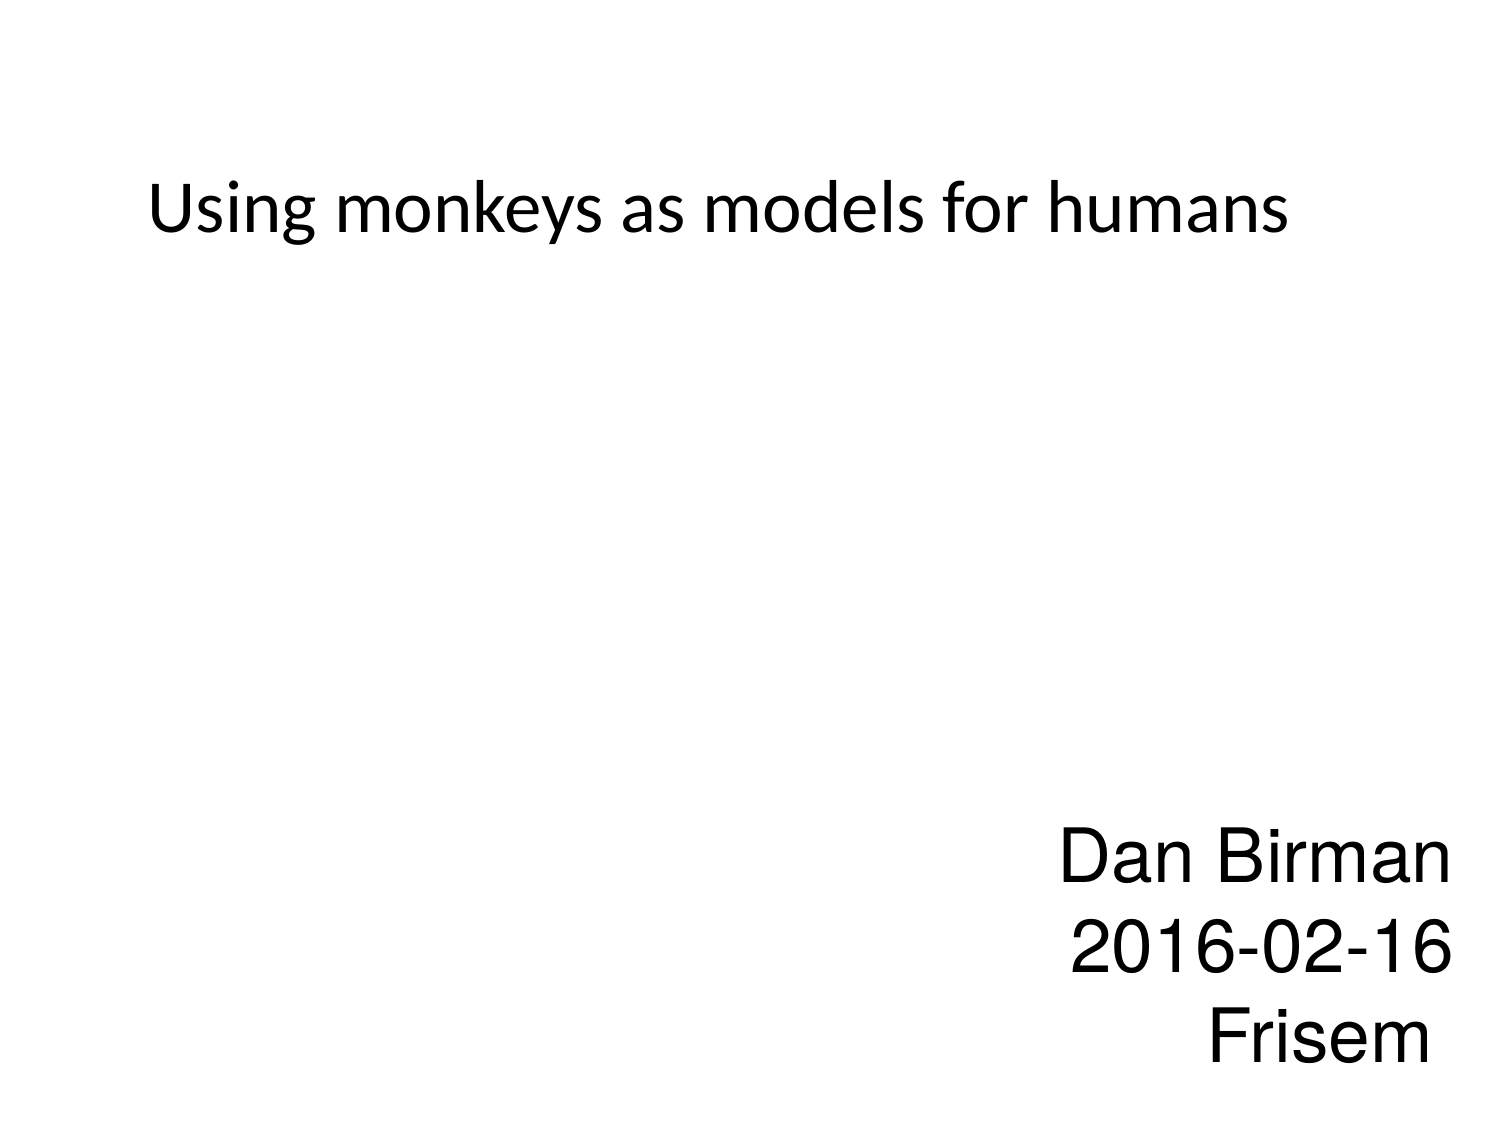

Using monkeys as models for humans
Dan Birman
2016-02-16
Frisem